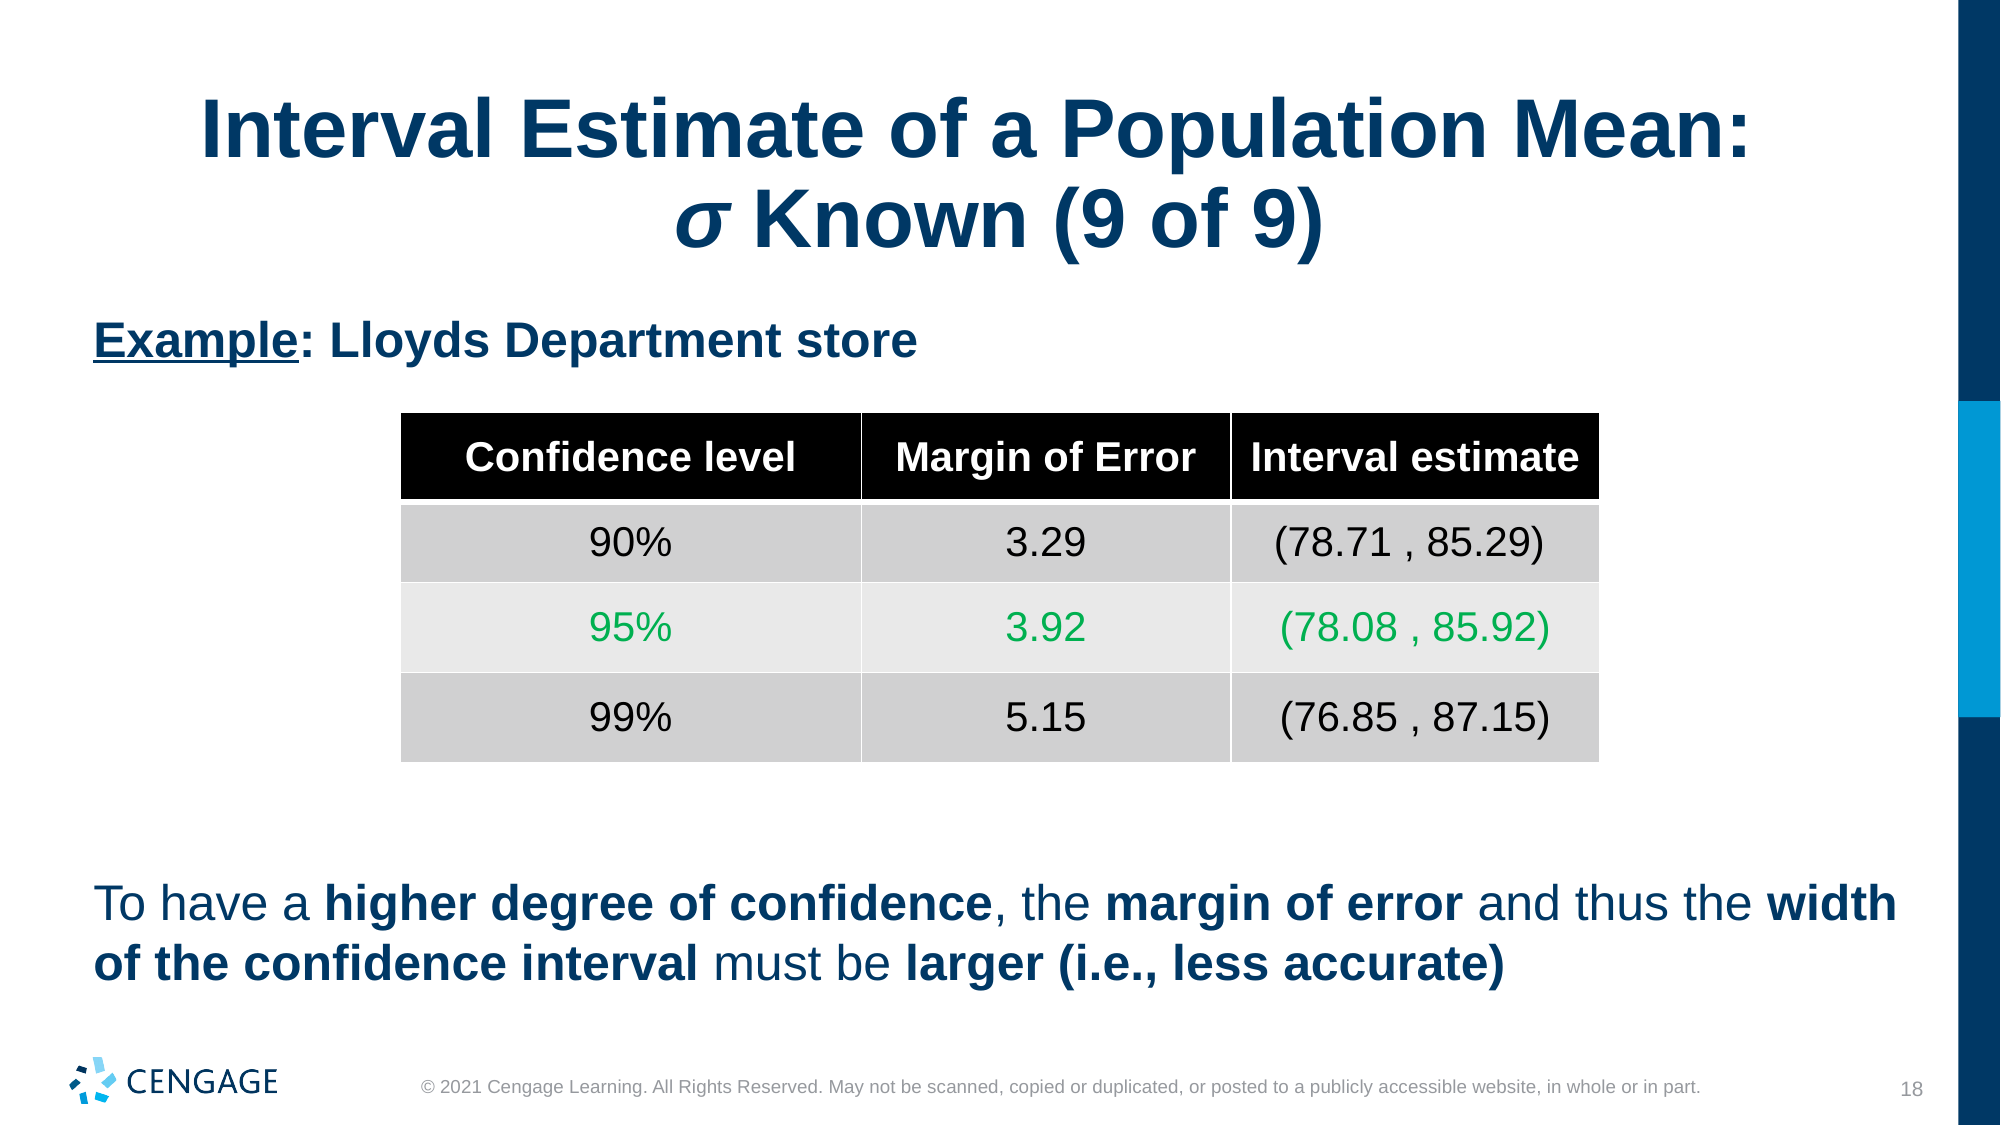

# Interval Estimate of a Population Mean: σ Known (9 of 9)
Example: Lloyds Department store
| Confidence level | Margin of Error | Interval estimate |
| --- | --- | --- |
| 90% | 3.29 | (78.71 , 85.29) |
| 95% | 3.92 | (78.08 , 85.92) |
| 99% | 5.15 | (76.85 , 87.15) |
To have a higher degree of confidence, the margin of error and thus the width of the confidence interval must be larger (i.e., less accurate)